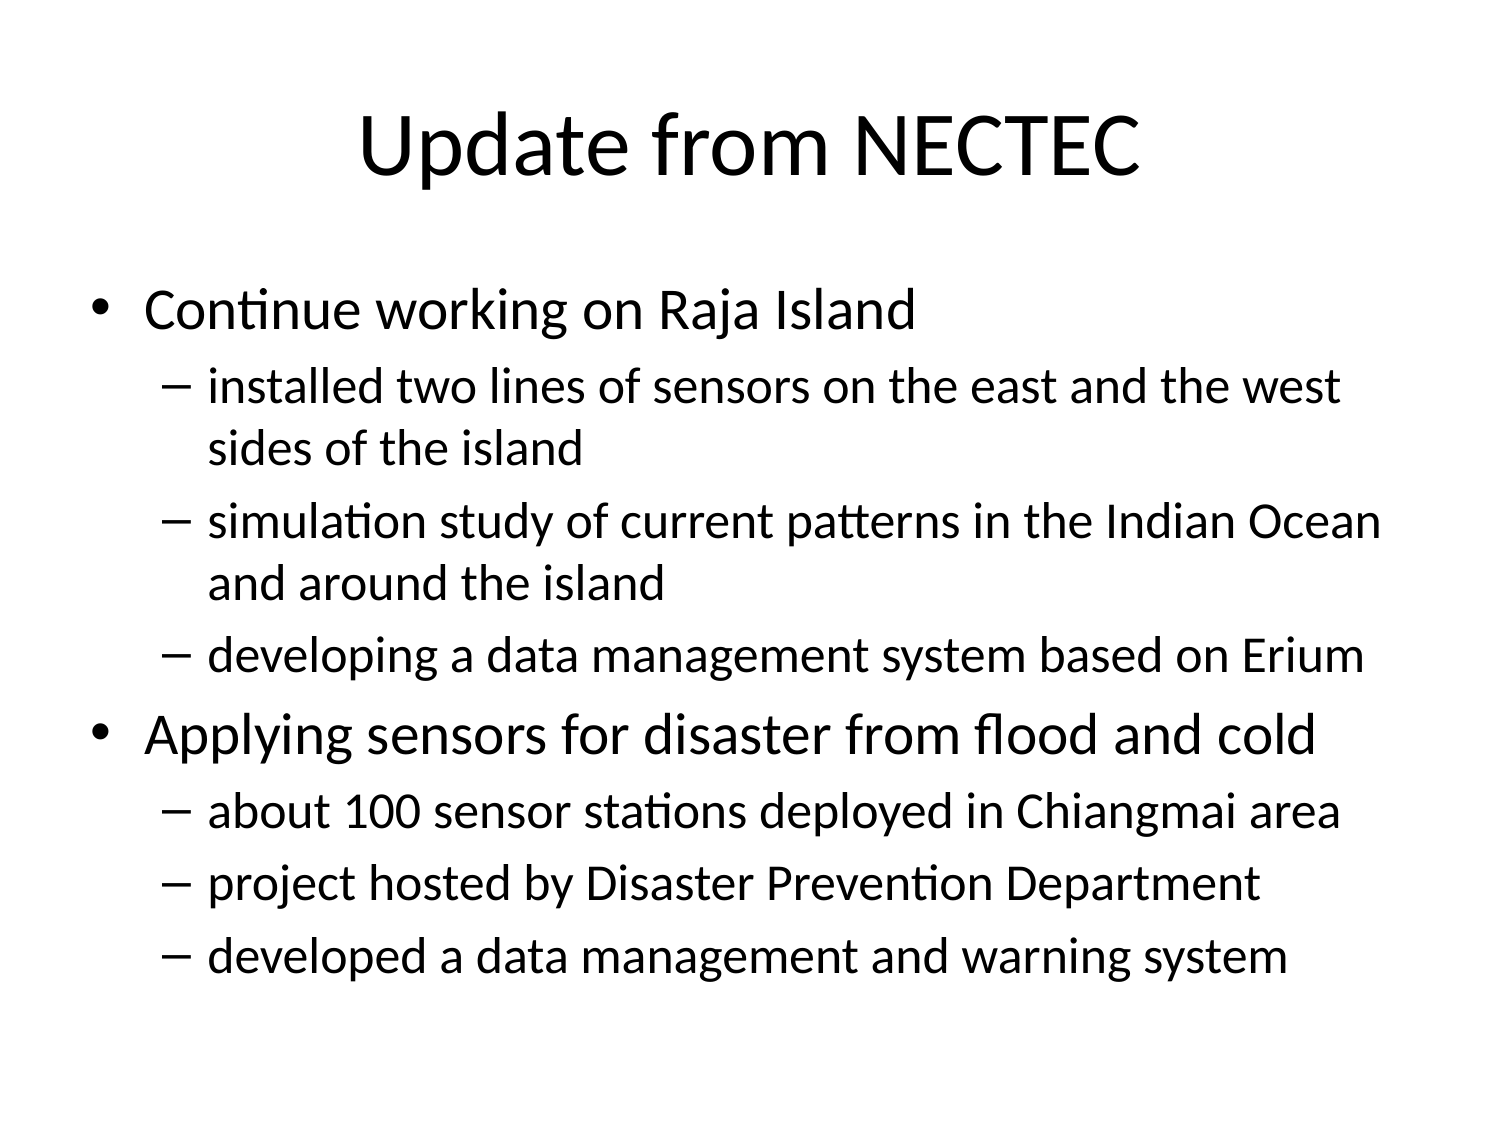

# Update from NECTEC
Continue working on Raja Island
installed two lines of sensors on the east and the west sides of the island
simulation study of current patterns in the Indian Ocean and around the island
developing a data management system based on Erium
Applying sensors for disaster from flood and cold
about 100 sensor stations deployed in Chiangmai area
project hosted by Disaster Prevention Department
developed a data management and warning system